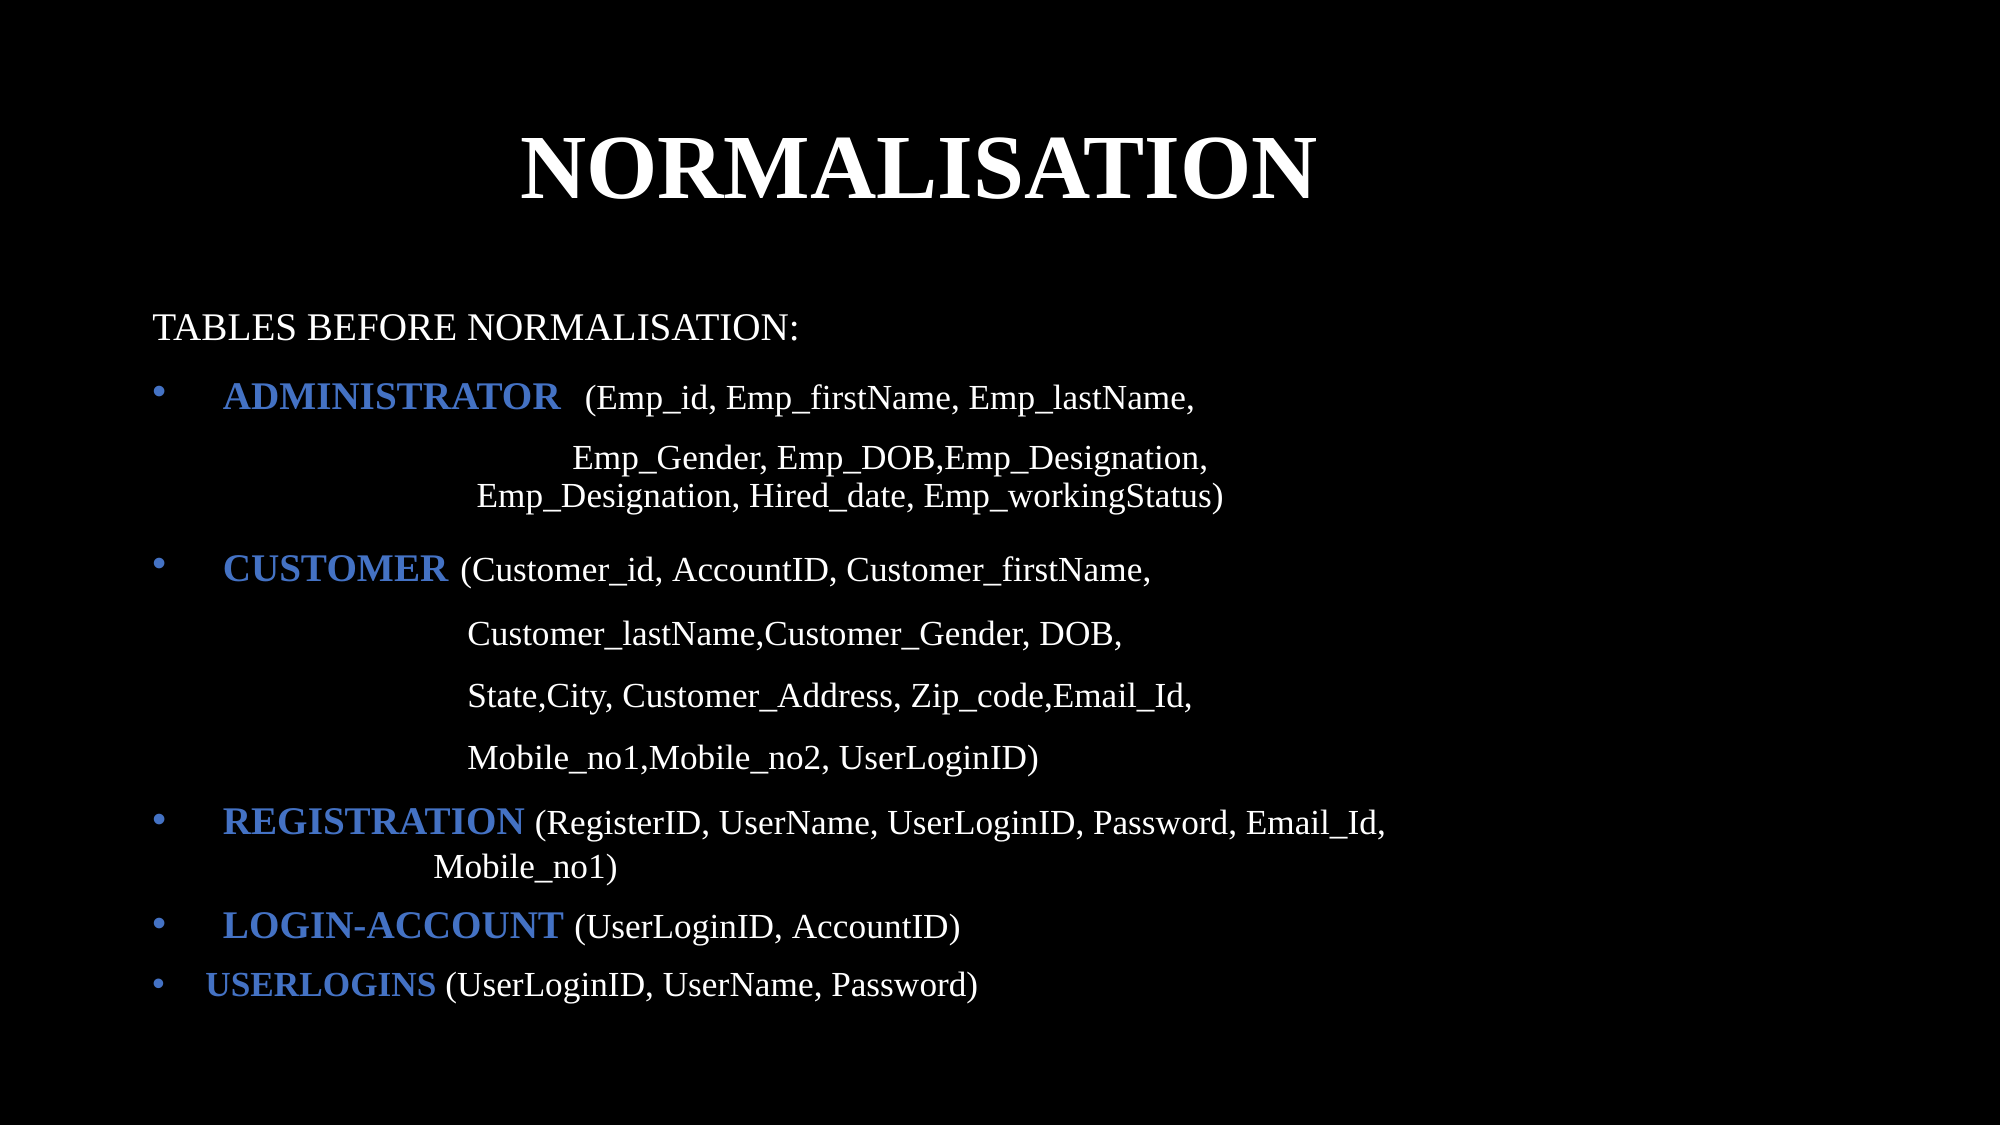

# NORMALISATION
TABLES BEFORE NORMALISATION:
ADMINISTRATOR  (Emp_id, Emp_firstName, Emp_lastName,
                                                Emp_Gender, Emp_DOB,Emp_Designation,                                                                                                              Emp_Designation, Hired_date, Emp_workingStatus)
CUSTOMER (Customer_id, AccountID, Customer_firstName,
                                    Customer_lastName,Customer_Gender, DOB,
                                    State,City, Customer_Address, Zip_code,Email_Id,
                                    Mobile_no1,Mobile_no2, UserLoginID)
REGISTRATION (RegisterID, UserName, UserLoginID, Password, Email_Id,                                                                            Mobile_no1)
LOGIN-ACCOUNT (UserLoginID, AccountID)
USERLOGINS (UserLoginID, UserName, Password)